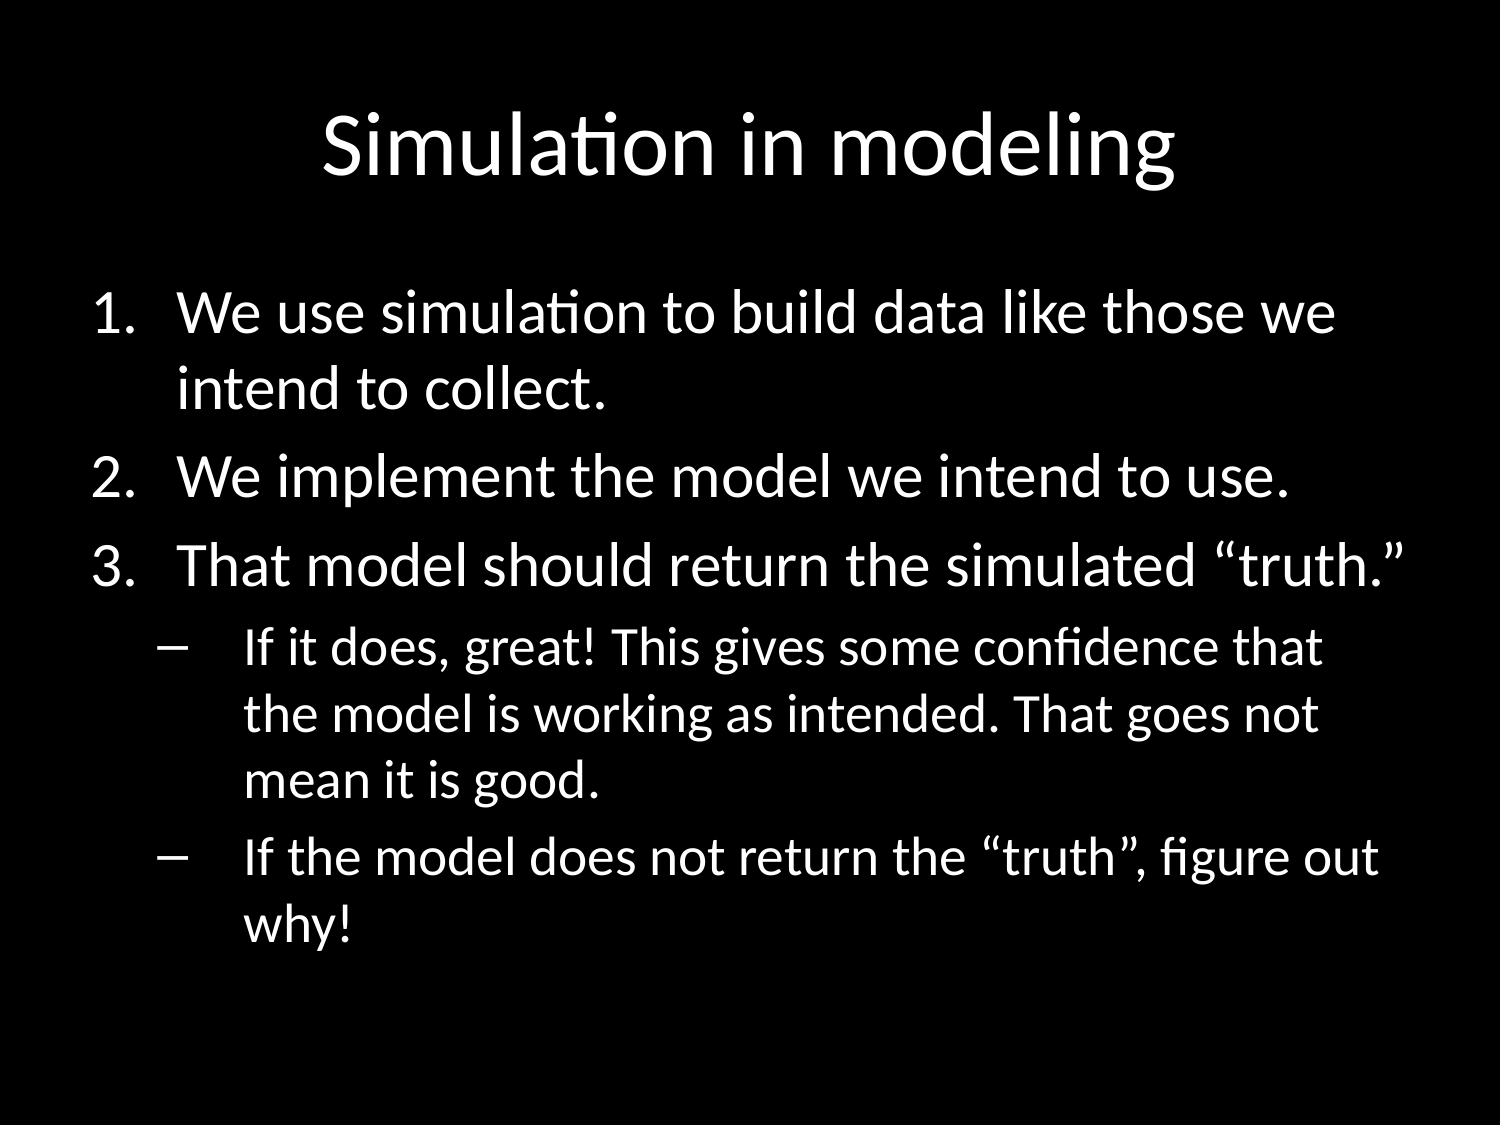

# Simulation in modeling
We use simulation to build data like those we intend to collect.
We implement the model we intend to use.
That model should return the simulated “truth.”
If it does, great! This gives some confidence that the model is working as intended. That goes not mean it is good.
If the model does not return the “truth”, figure out why!